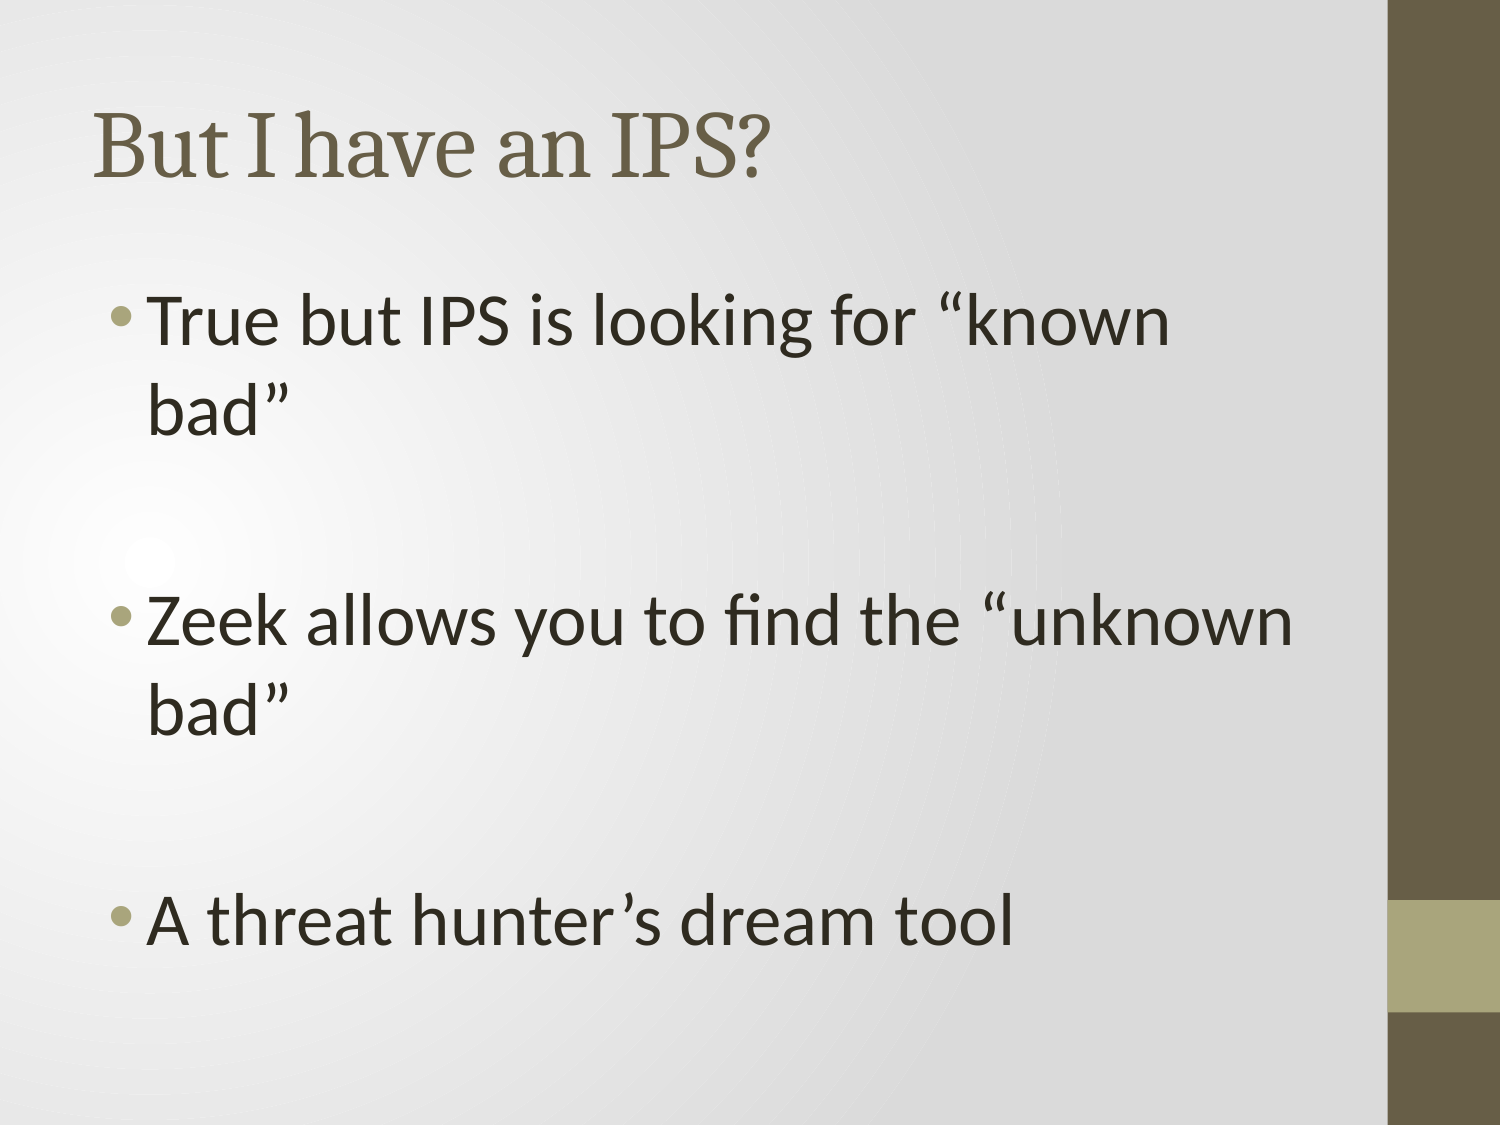

# But I have an IPS?
True but IPS is looking for “known bad”

Zeek allows you to find the “unknown bad”

A threat hunter’s dream tool